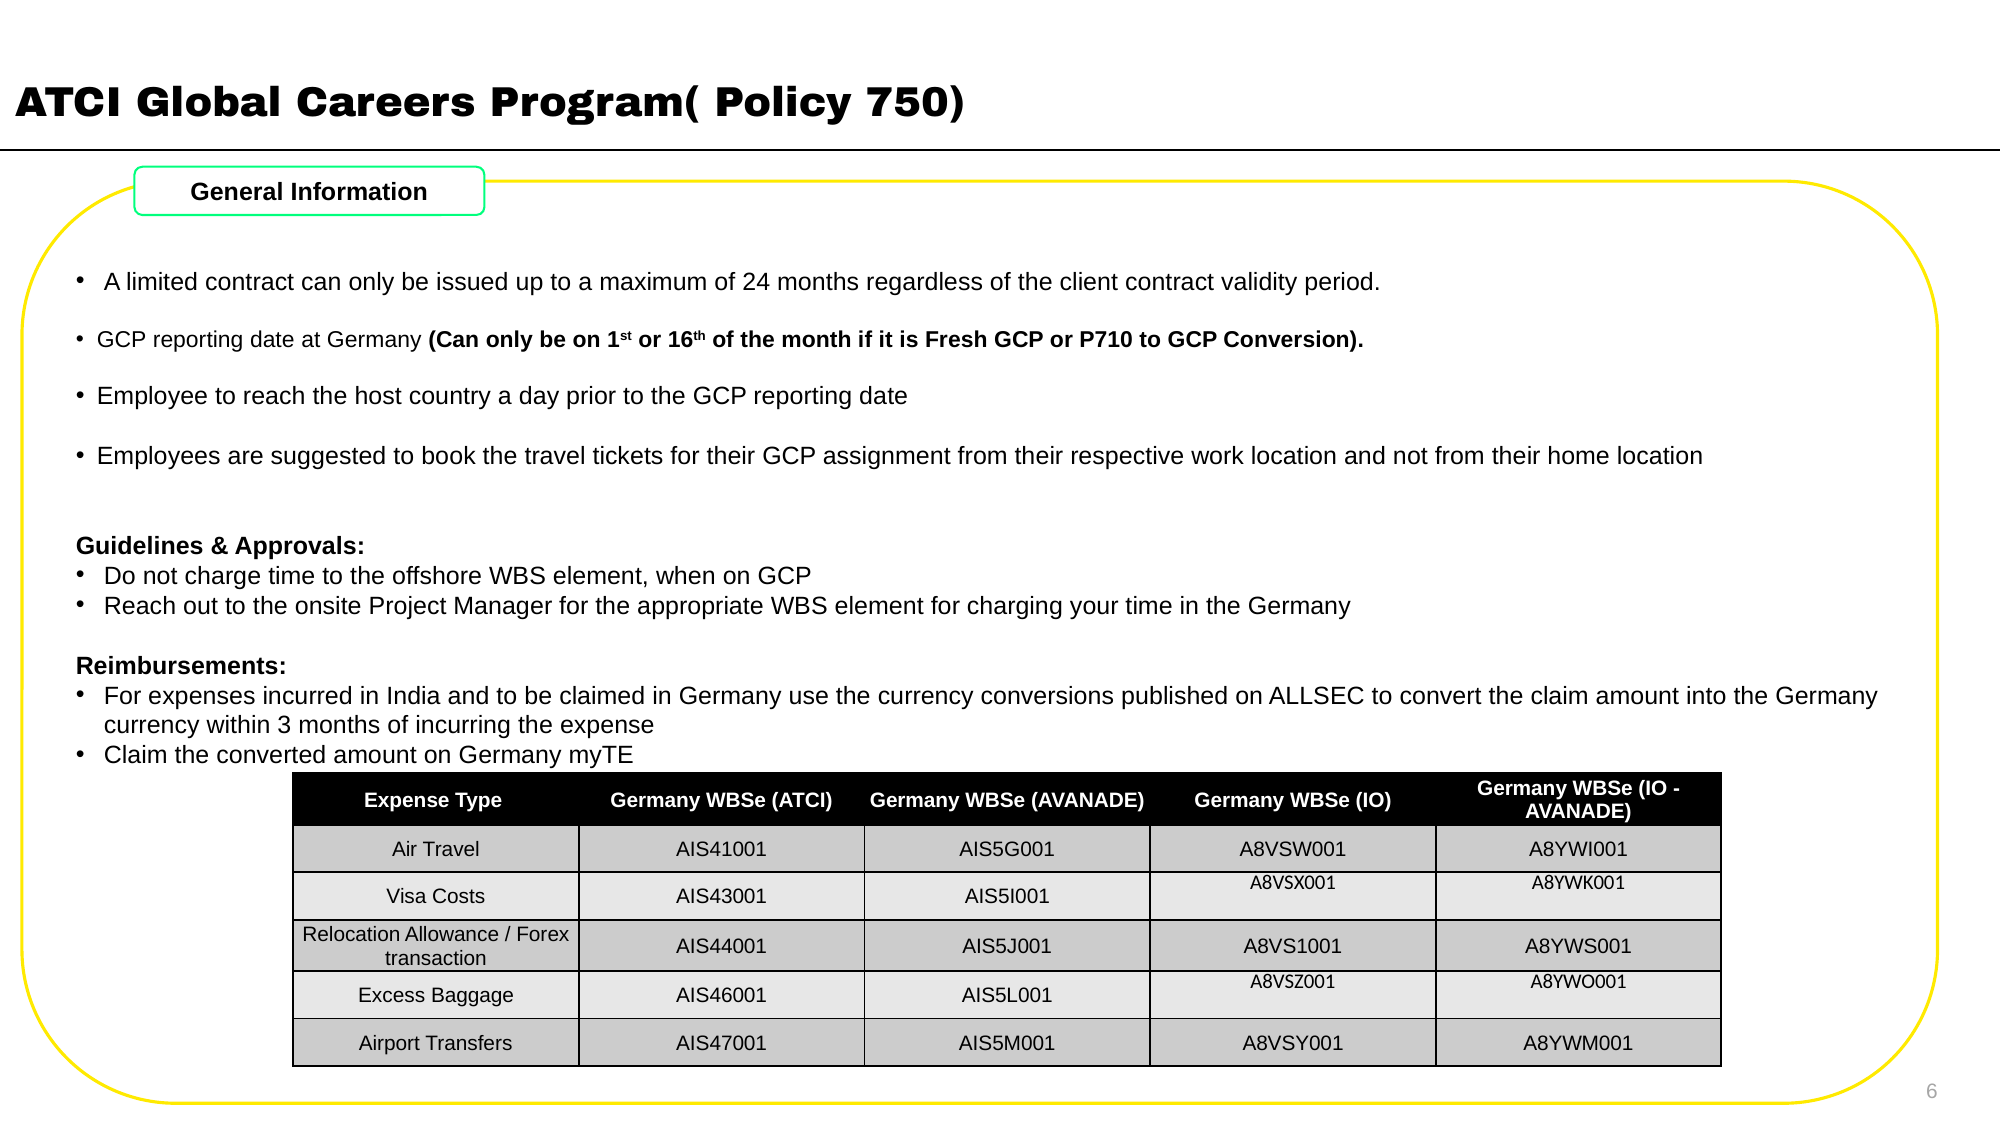

ATCI Global Careers Program( Policy 750)

General Information

A limited contract can only be issued up to a maximum of 24 months regardless of the client contract validity period.

GCP reporting date at Germany (Can only be on 1st or 16th of the month if it is Fresh GCP or P710 to GCP Conversion).

Employee to reach the host country a day prior to the GCP reporting date

Employees are suggested to book the travel tickets for their GCP assignment from their respective work location and not from their home location

Guidelines & Approvals:
Do not charge time to the offshore WBS element, when on GCP
Reach out to the onsite Project Manager for the appropriate WBS element for charging your time in the Germany

Reimbursements:
For expenses incurred in India and to be claimed in Germany use the currency conversions published on ALLSEC to convert the claim amount into the Germany currency within 3 months of incurring the expense
Claim the converted amount on Germany myTE

| Expense Type | Germany WBSe (ATCI) | Germany WBSe (AVANADE) | Germany WBSe (IO) | Germany WBSe (IO - AVANADE) |
| --- | --- | --- | --- | --- |
| Air Travel | AIS41001 | AIS5G001 | A8VSW001 | A8YWI001 |
| Visa Costs | AIS43001 | AIS5I001 | A8VSX001 | A8YWK001 |
| Relocation Allowance / Forex transaction | AIS44001 | AIS5J001 | A8VS1001 | A8YWS001 |
| Excess Baggage | AIS46001 | AIS5L001 | A8VSZ001 | A8YWO001 |
| Airport Transfers | AIS47001 | AIS5M001 | A8VSY001 | A8YWM001 |
6